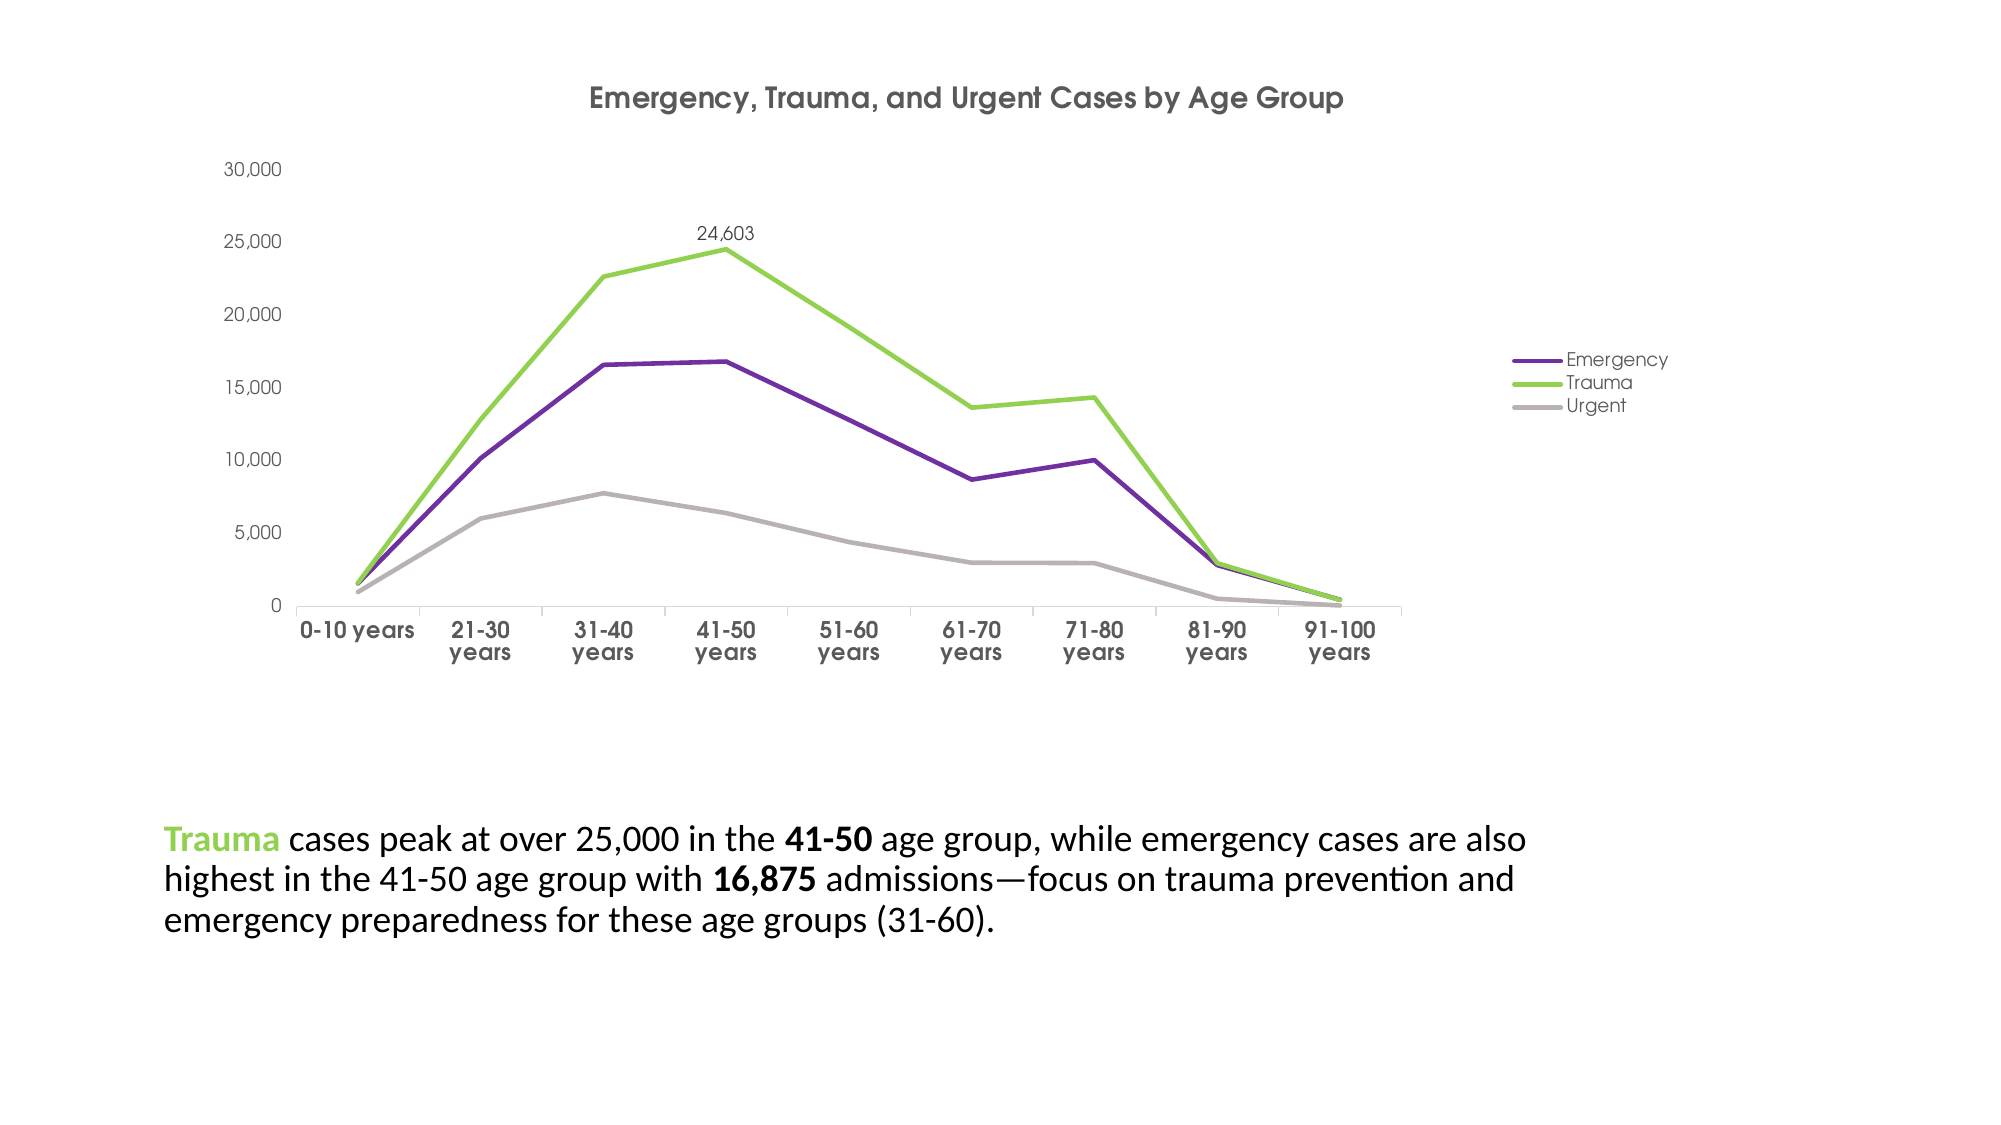

### Chart: Emergency, Trauma, and Urgent Cases by Age Group

| Category | Emergency | Trauma | Urgent |
|---|---|---|---|
| 0-10 years | 1601.0 | 1640.0 | 1009.0 |
| 21-30 years | 10209.0 | 12885.0 | 6063.0 |
| 31-40 years | 16645.0 | 22713.0 | 7808.0 |
| 41-50 years | 16875.0 | 24603.0 | 6443.0 |
| 51-60 years | 12860.0 | 19256.0 | 4447.0 |
| 61-70 years | 8741.0 | 13697.0 | 3027.0 |
| 71-80 years | 10089.0 | 14398.0 | 2999.0 |
| 81-90 years | 2862.0 | 2991.0 | 545.0 |
| 91-100 years | 480.0 | 462.0 | 85.0 |
# Trauma cases peak at over 25,000 in the 41-50 age group, while emergency cases are also highest in the 41-50 age group with 16,875 admissions—focus on trauma prevention and emergency preparedness for these age groups (31-60).